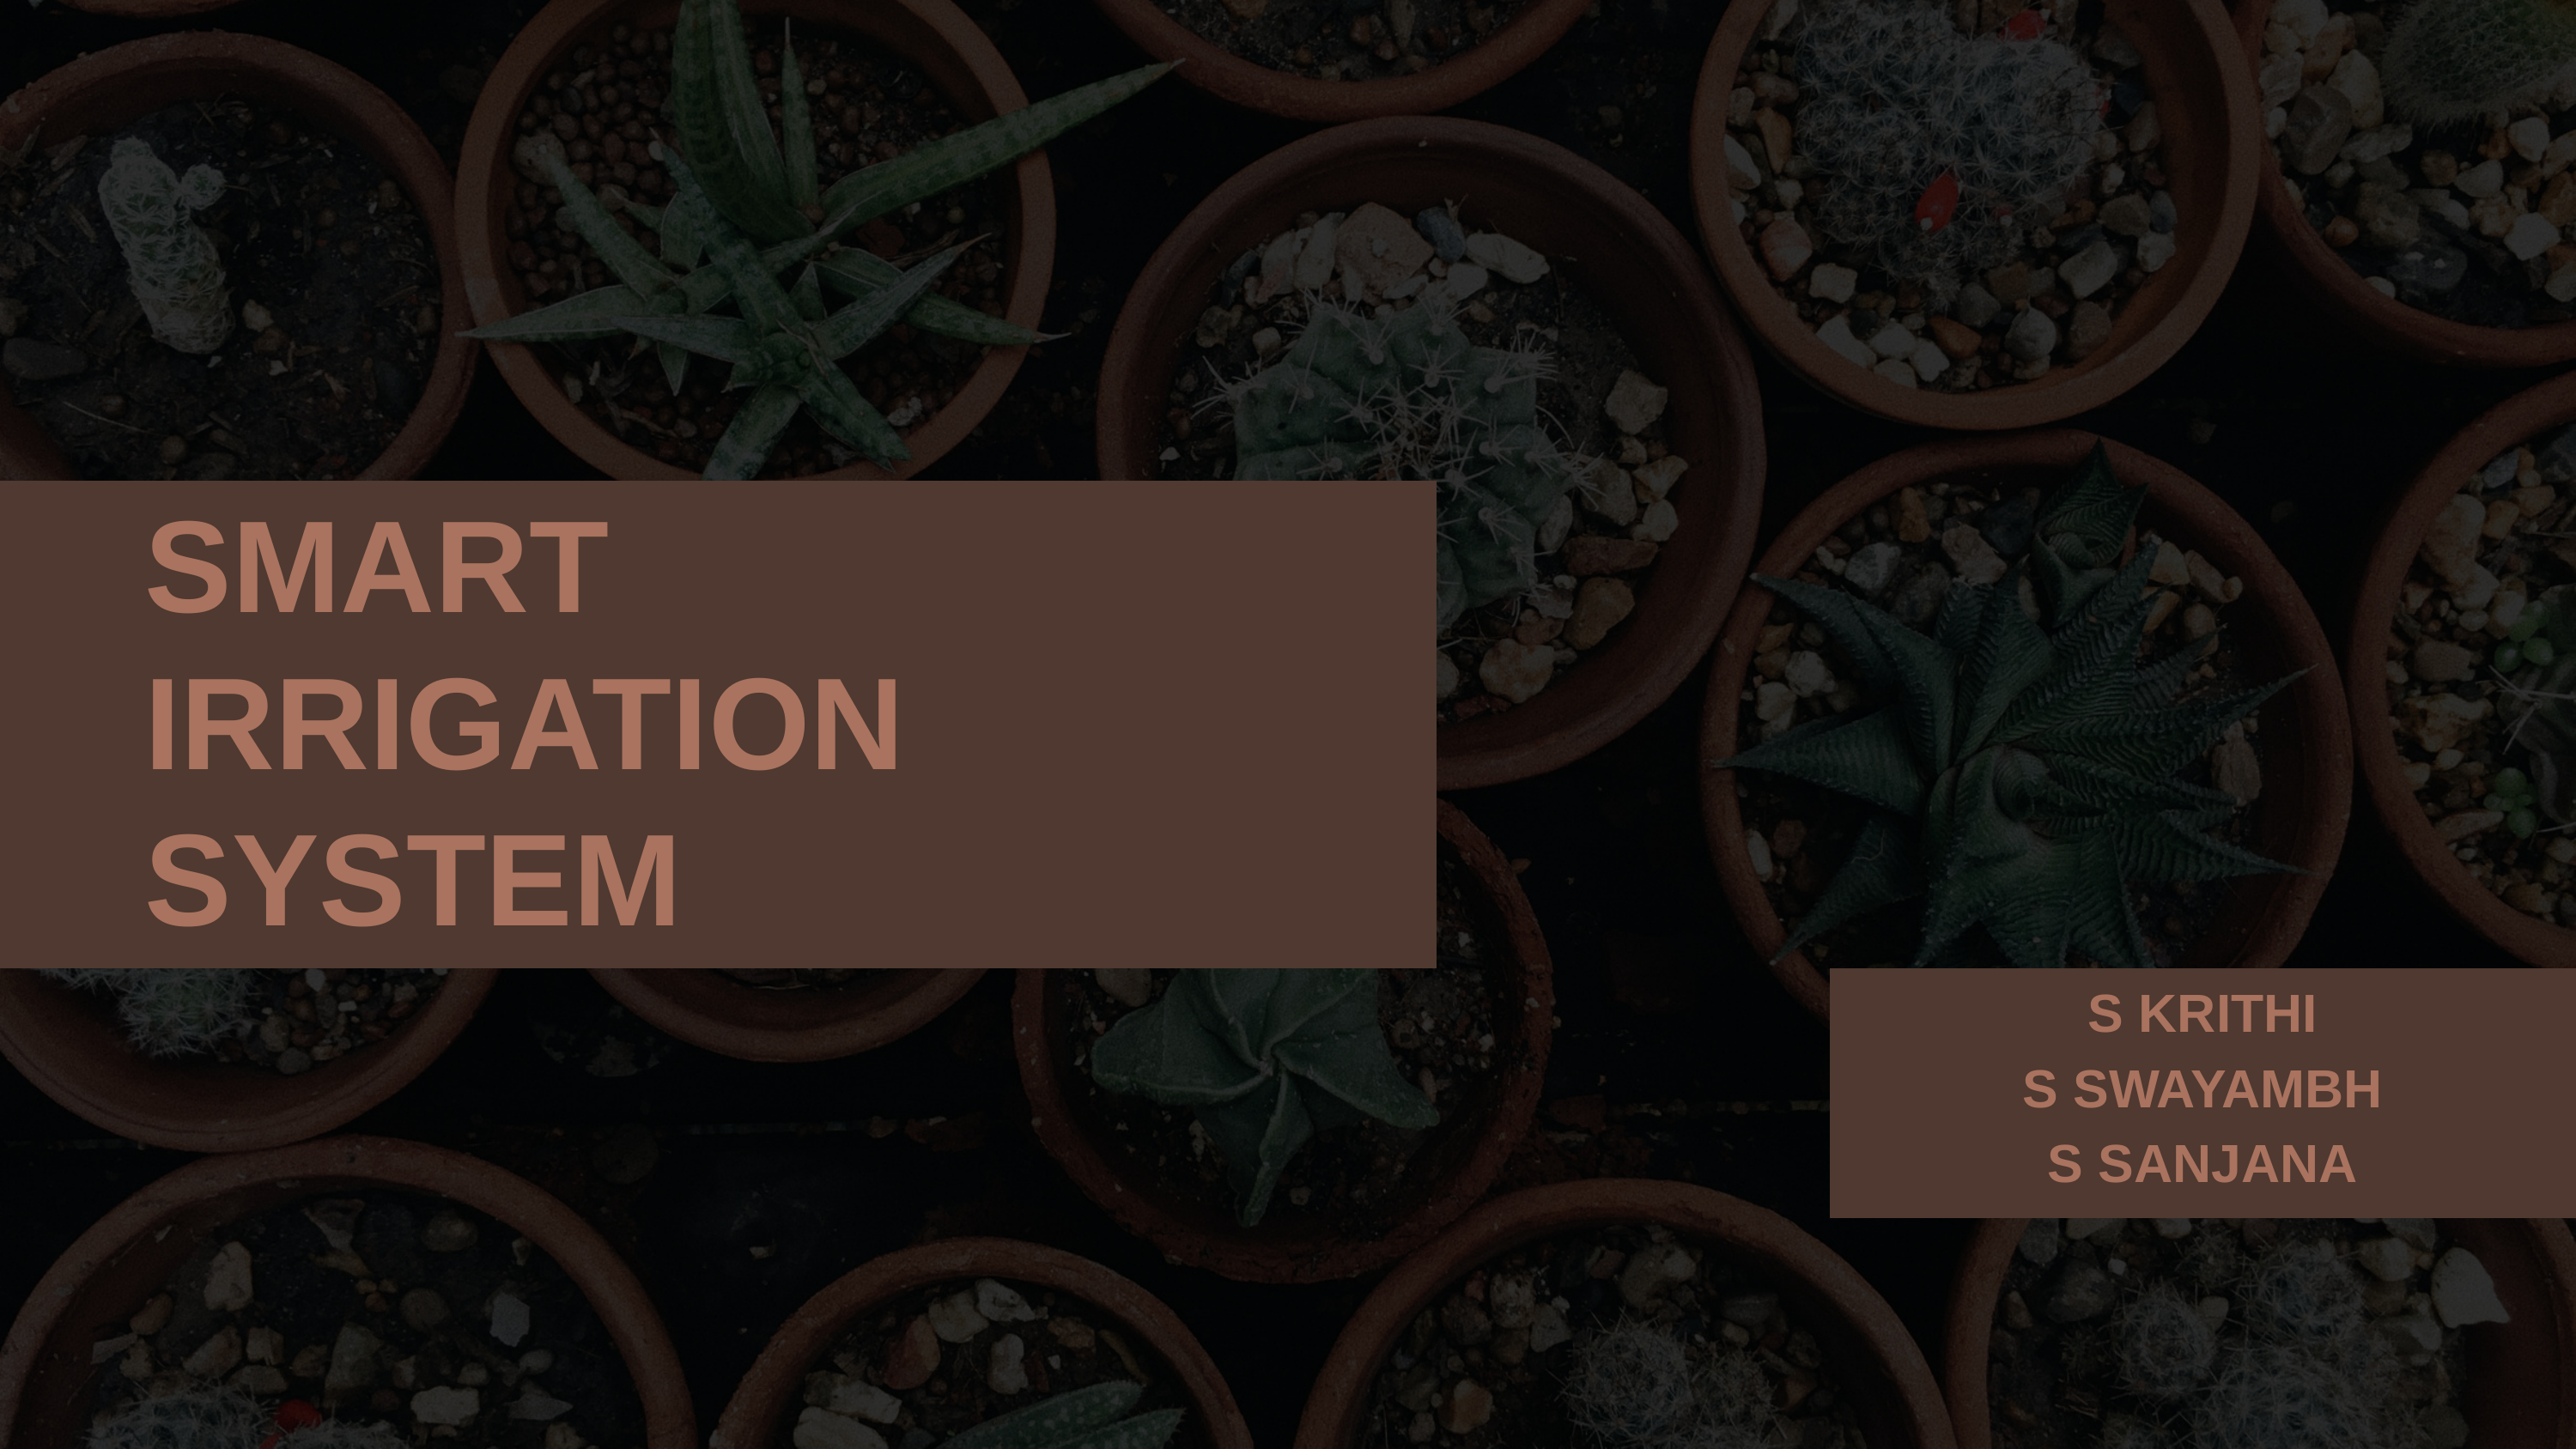

SMART IRRIGATION SYSTEM

S KRITHI
S SWAYAMBH
S SANJANA